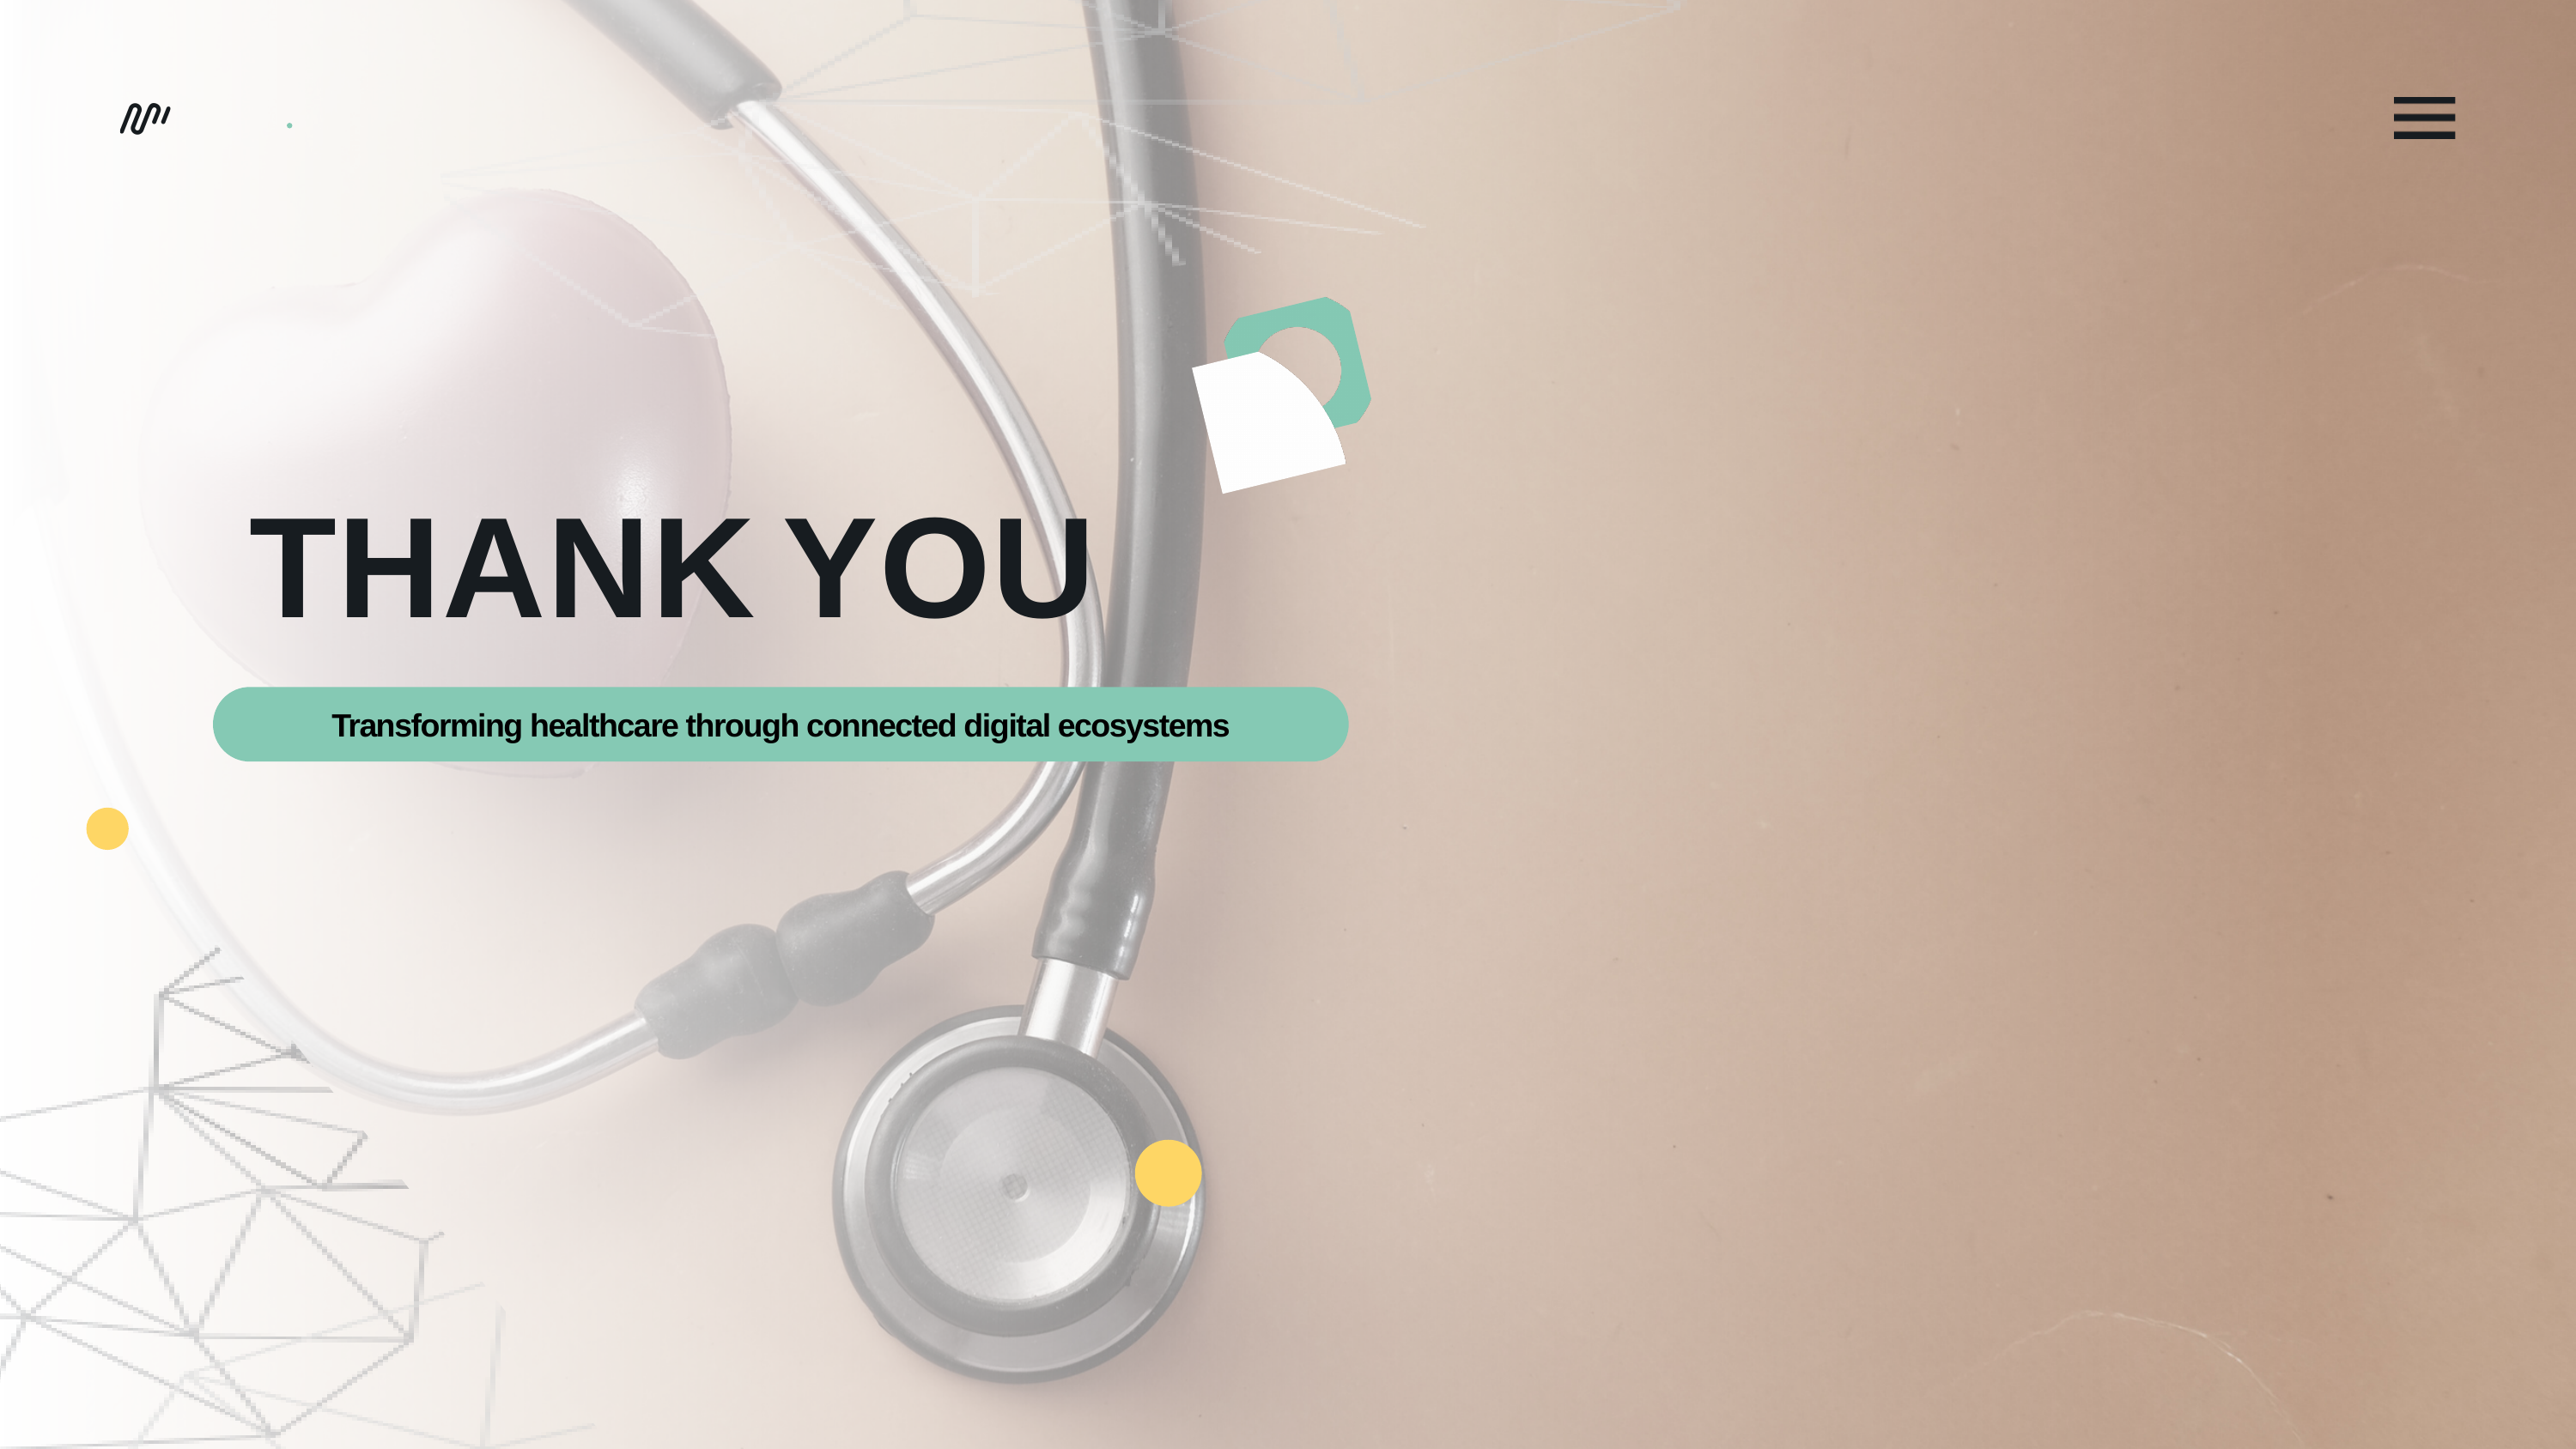

THANK
YOU

Transforming healthcare through connected digital ecosystems